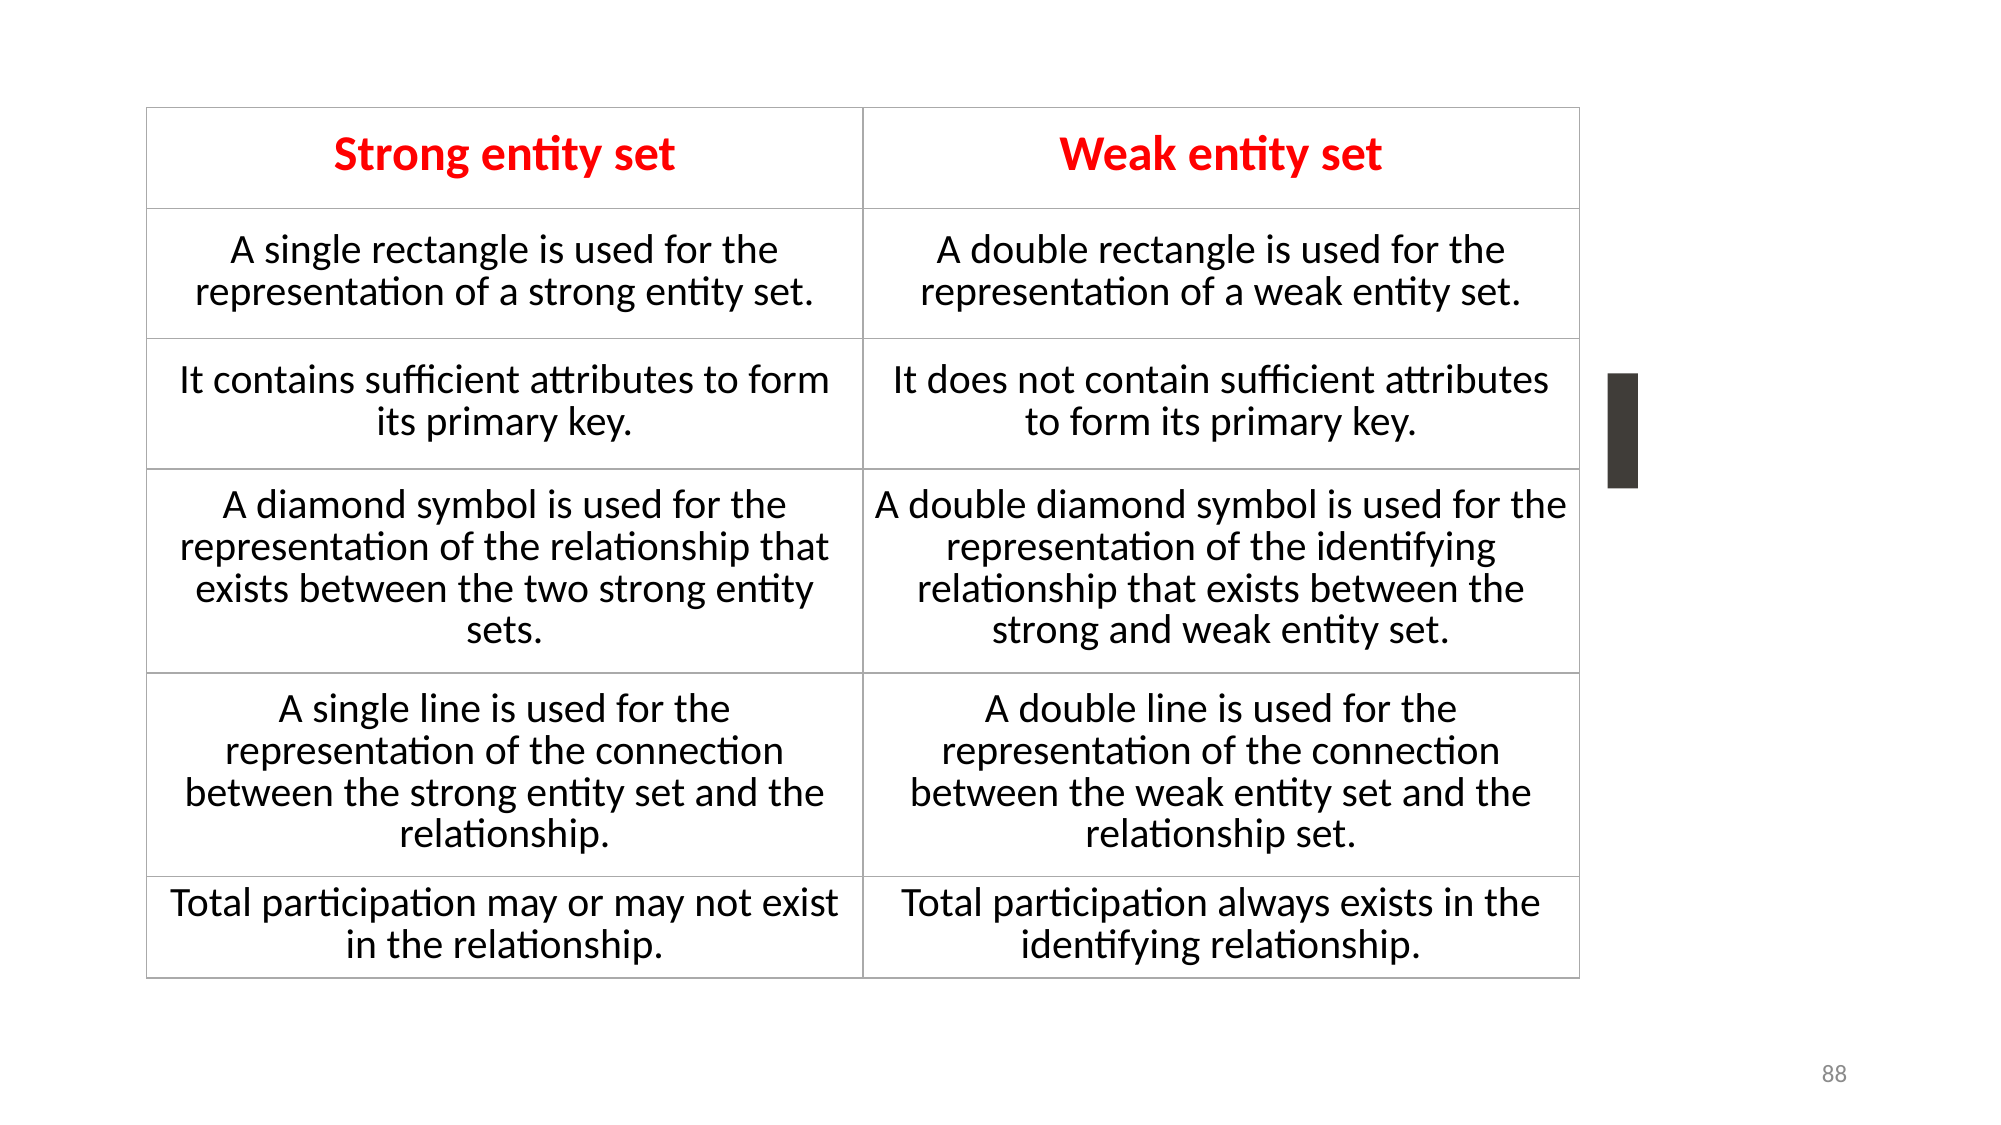

#
| Strong entity set | Weak entity set |
| --- | --- |
| A single rectangle is used for the representation of a strong entity set. | A double rectangle is used for the representation of a weak entity set. |
| It contains sufficient attributes to form its primary key. | It does not contain sufficient attributes to form its primary key. |
| A diamond symbol is used for the representation of the relationship that exists between the two strong entity sets. | A double diamond symbol is used for the representation of the identifying relationship that exists between the strong and weak entity set. |
| A single line is used for the representation of the connection between the strong entity set and the relationship. | A double line is used for the representation of the connection between the weak entity set and the relationship set. |
| Total participation may or may not exist in the relationship. | Total participation always exists in the identifying relationship. |

88